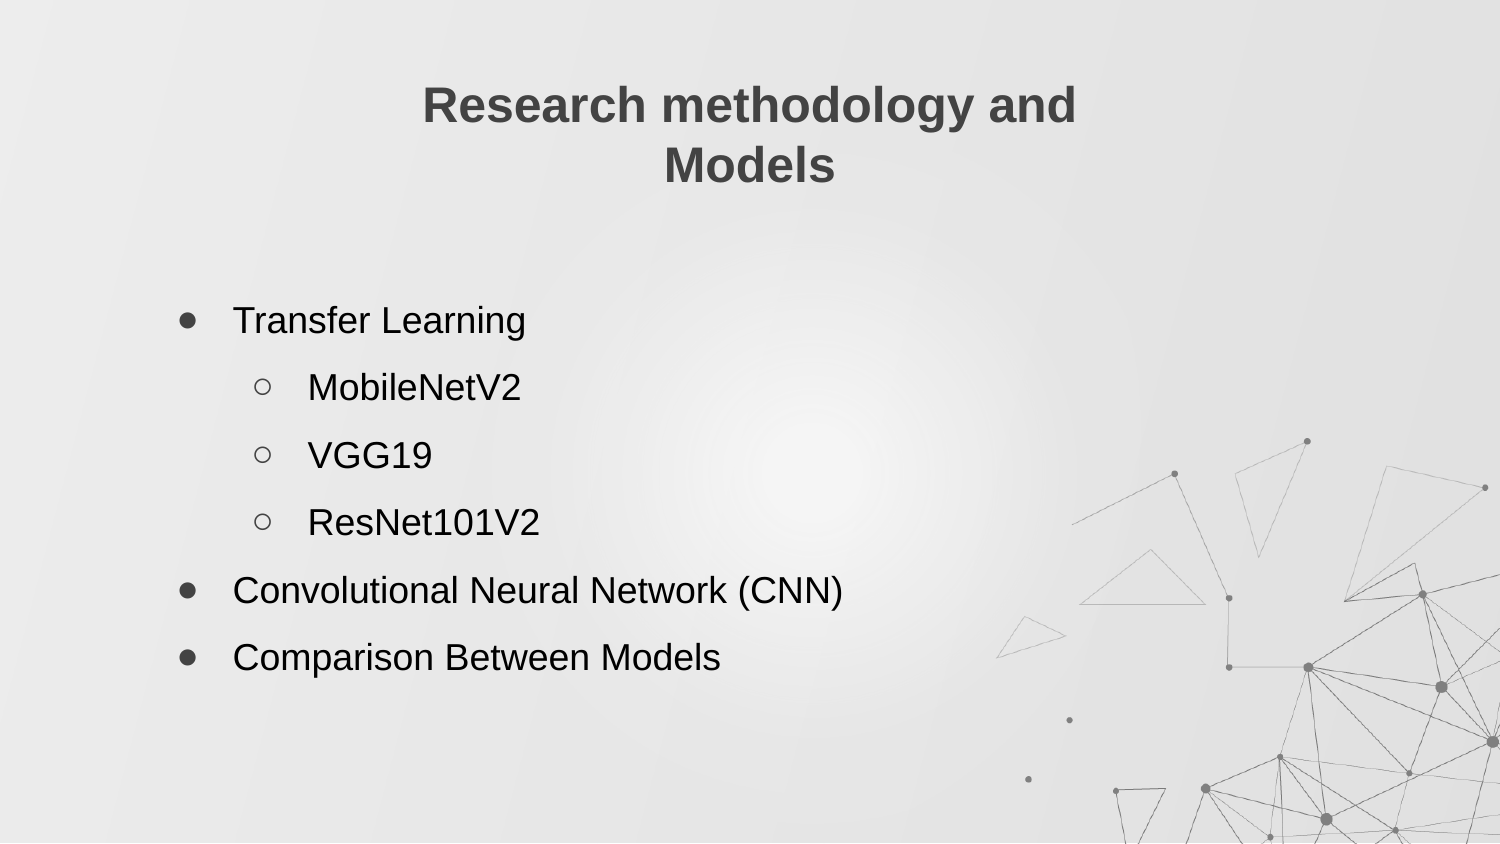

# Research methodology and Models
Transfer Learning
MobileNetV2
VGG19
ResNet101V2
Convolutional Neural Network (CNN)
Comparison Between Models